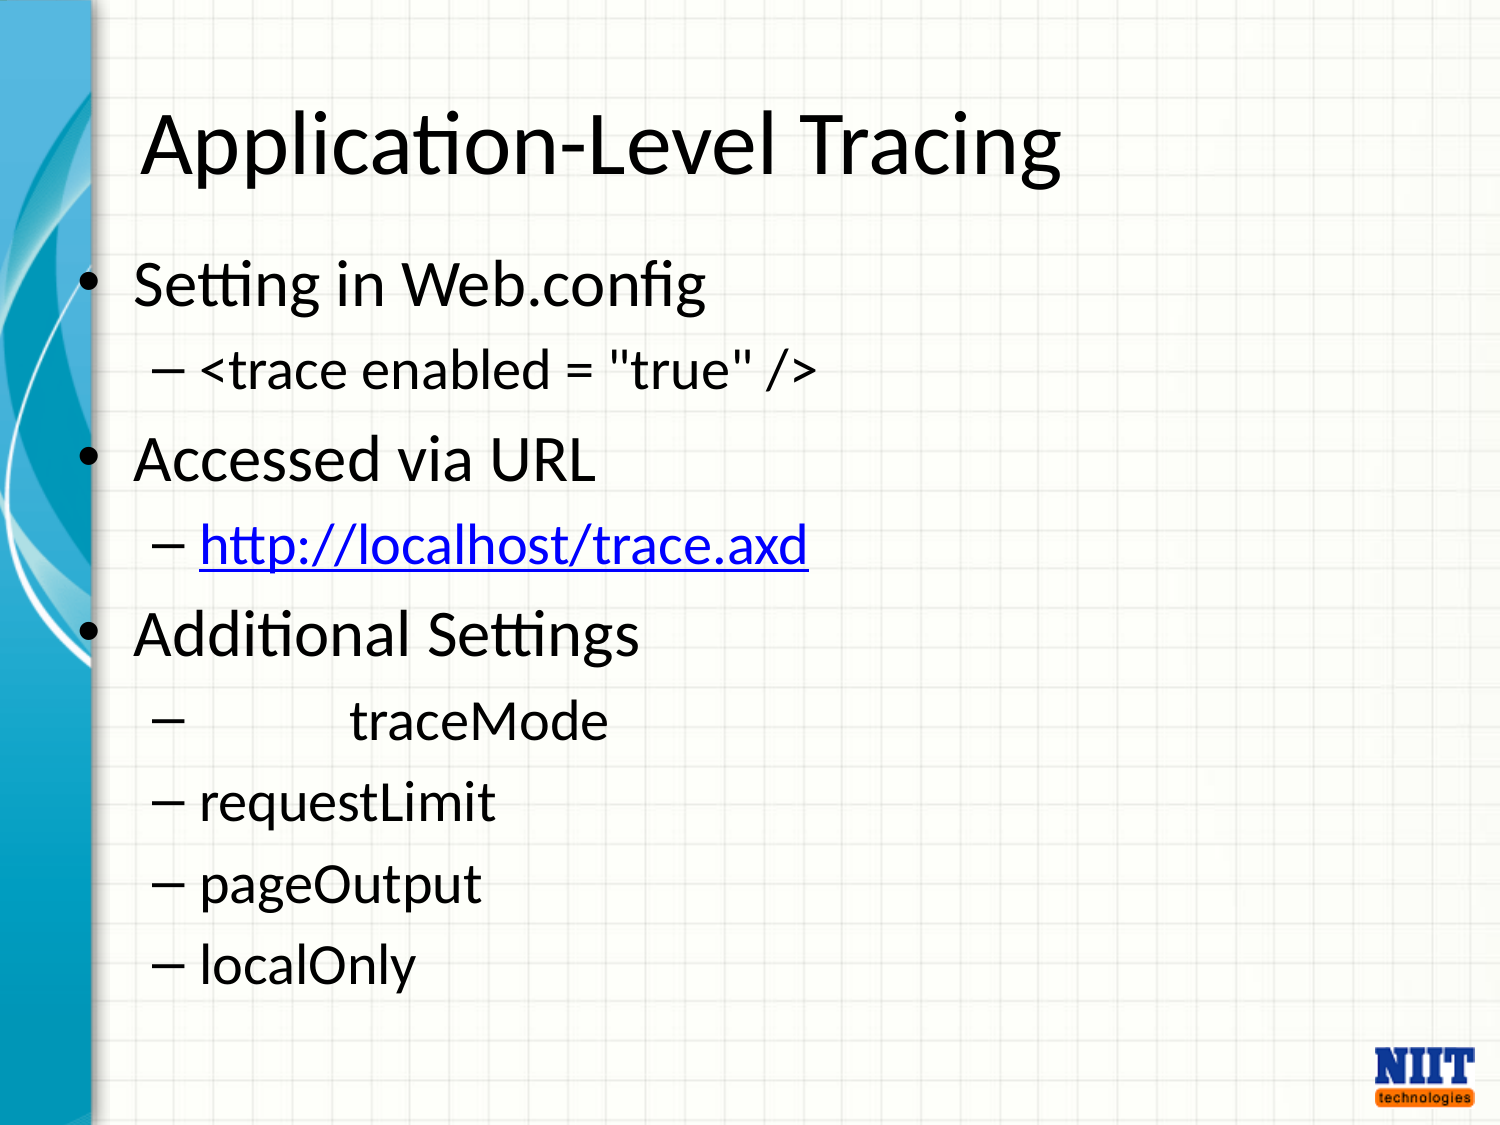

# Application-Level Tracing
Setting in Web.config
<trace enabled = "true" />
Accessed via URL
http://localhost/trace.axd
Additional Settings
	traceMode
requestLimit
pageOutput
localOnly